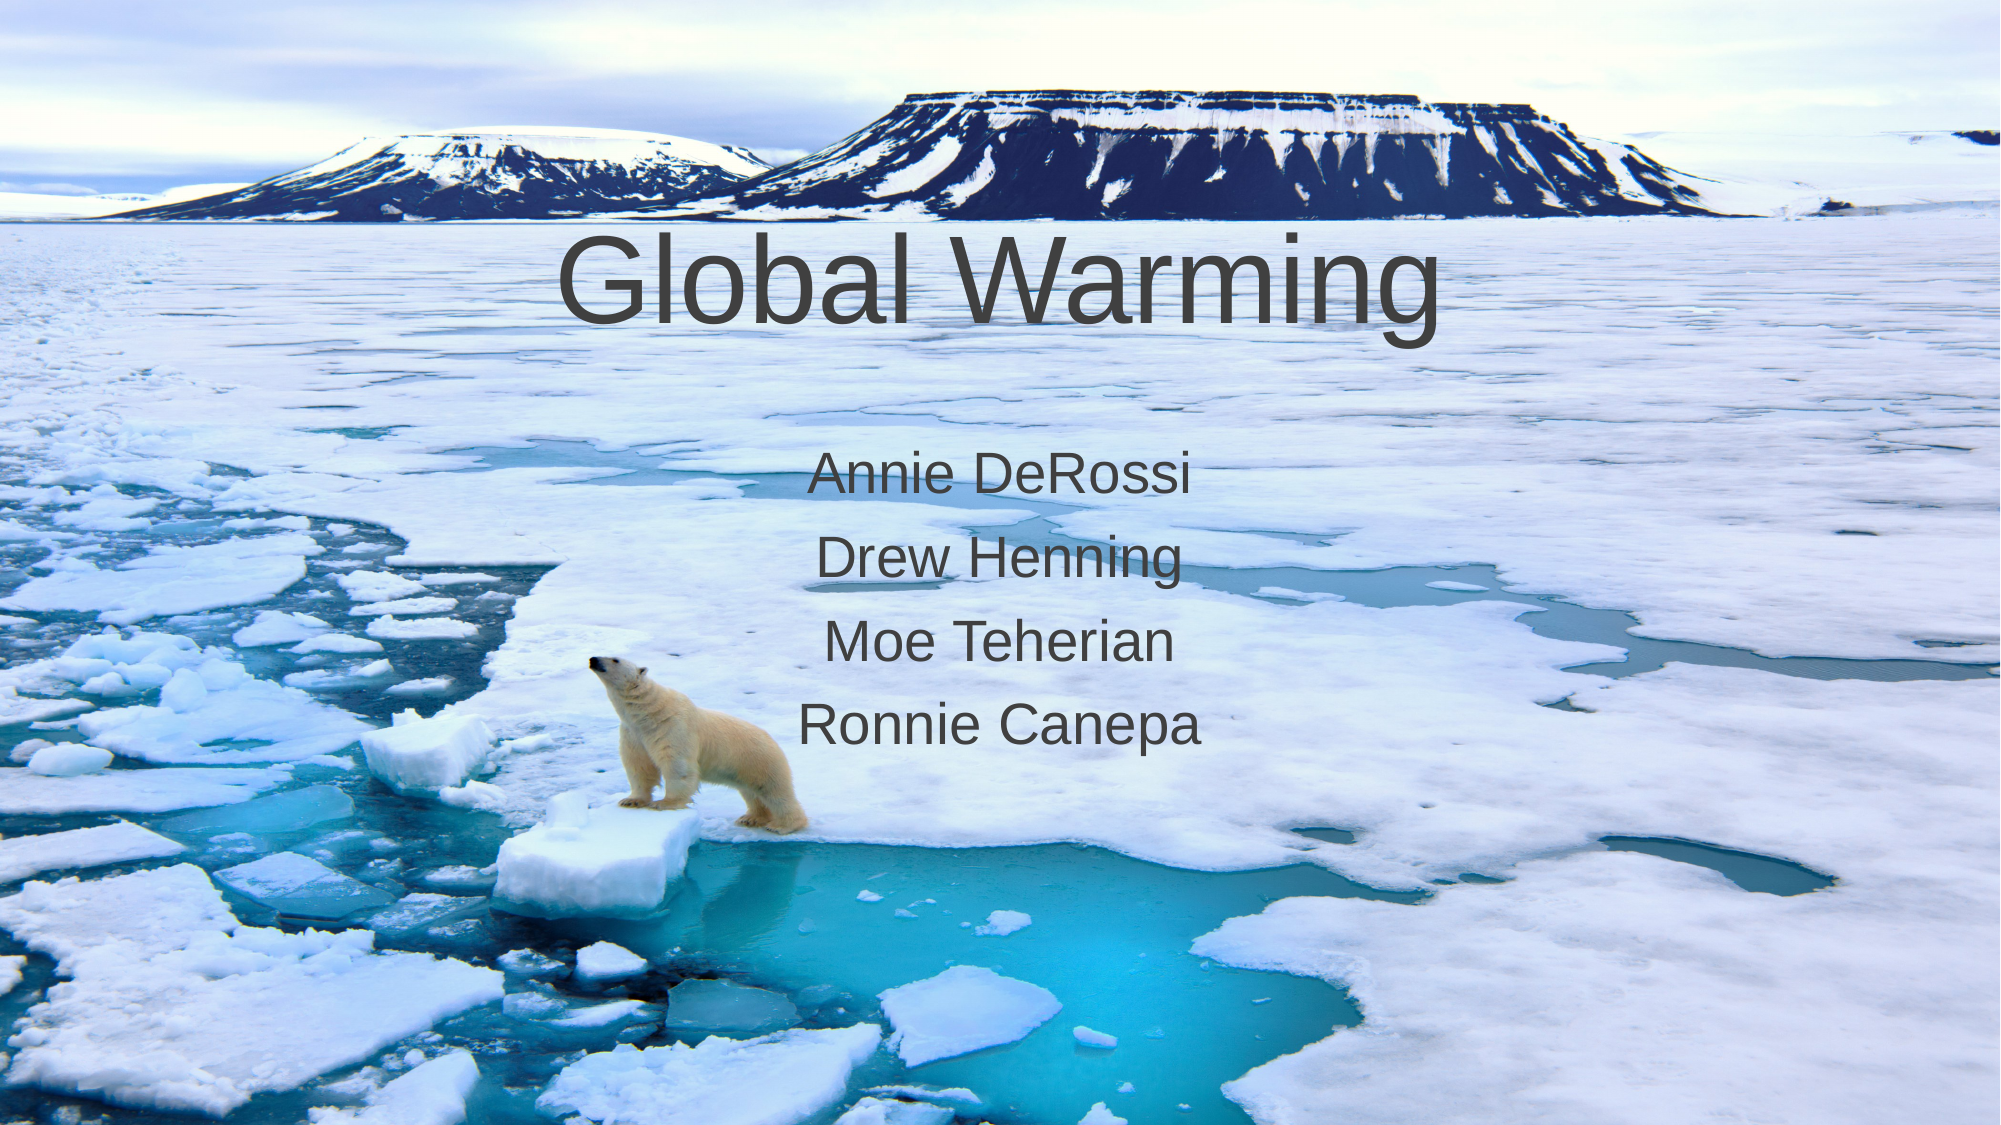

# Global Warming
Annie DeRossi
Drew Henning
Moe Teherian
Ronnie Canepa